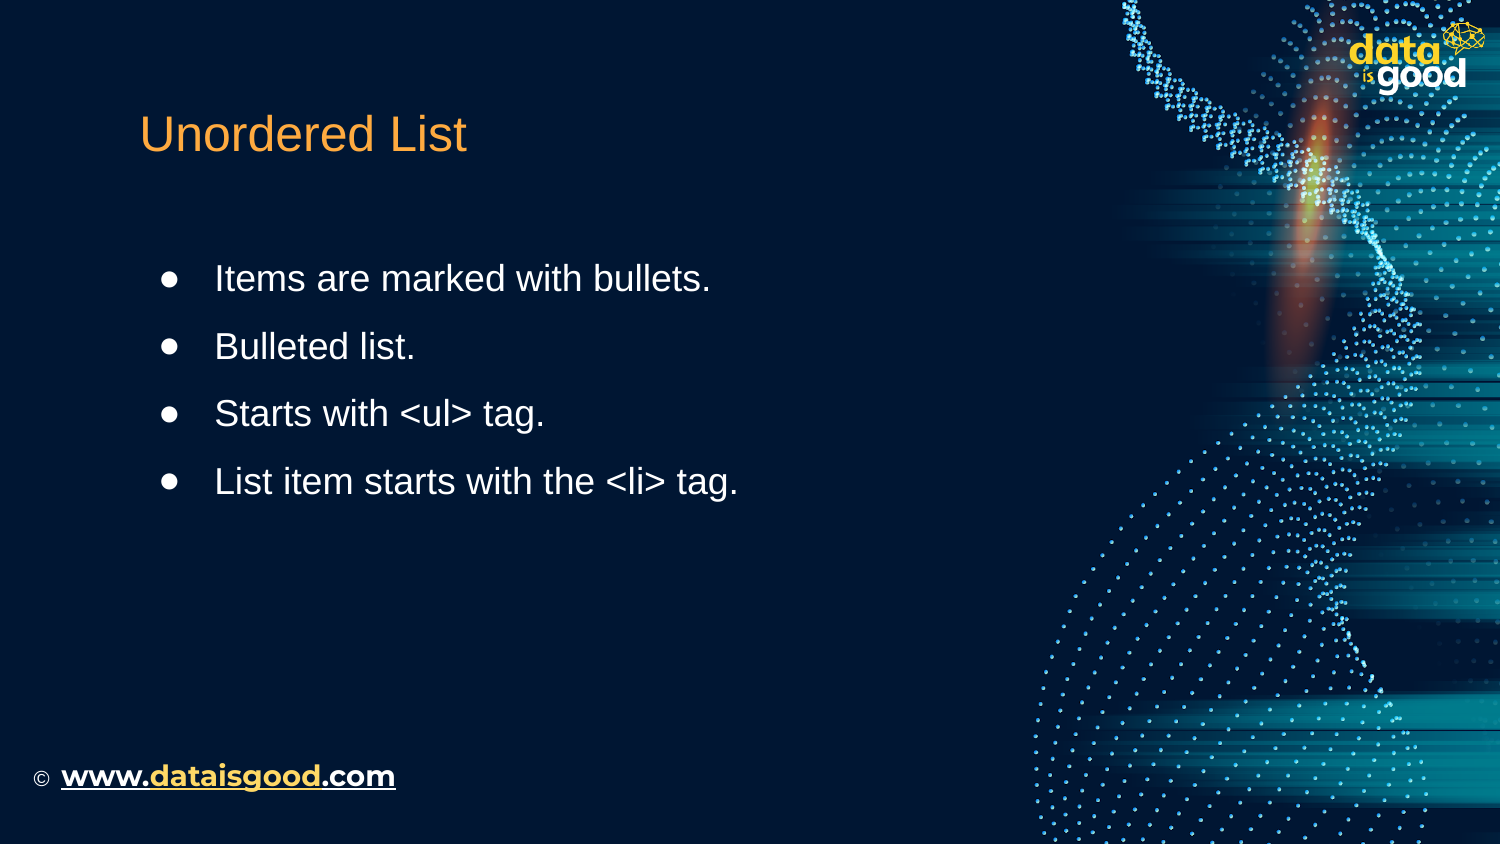

# Unordered List
Items are marked with bullets.
Bulleted list.
Starts with <ul> tag.
List item starts with the <li> tag.